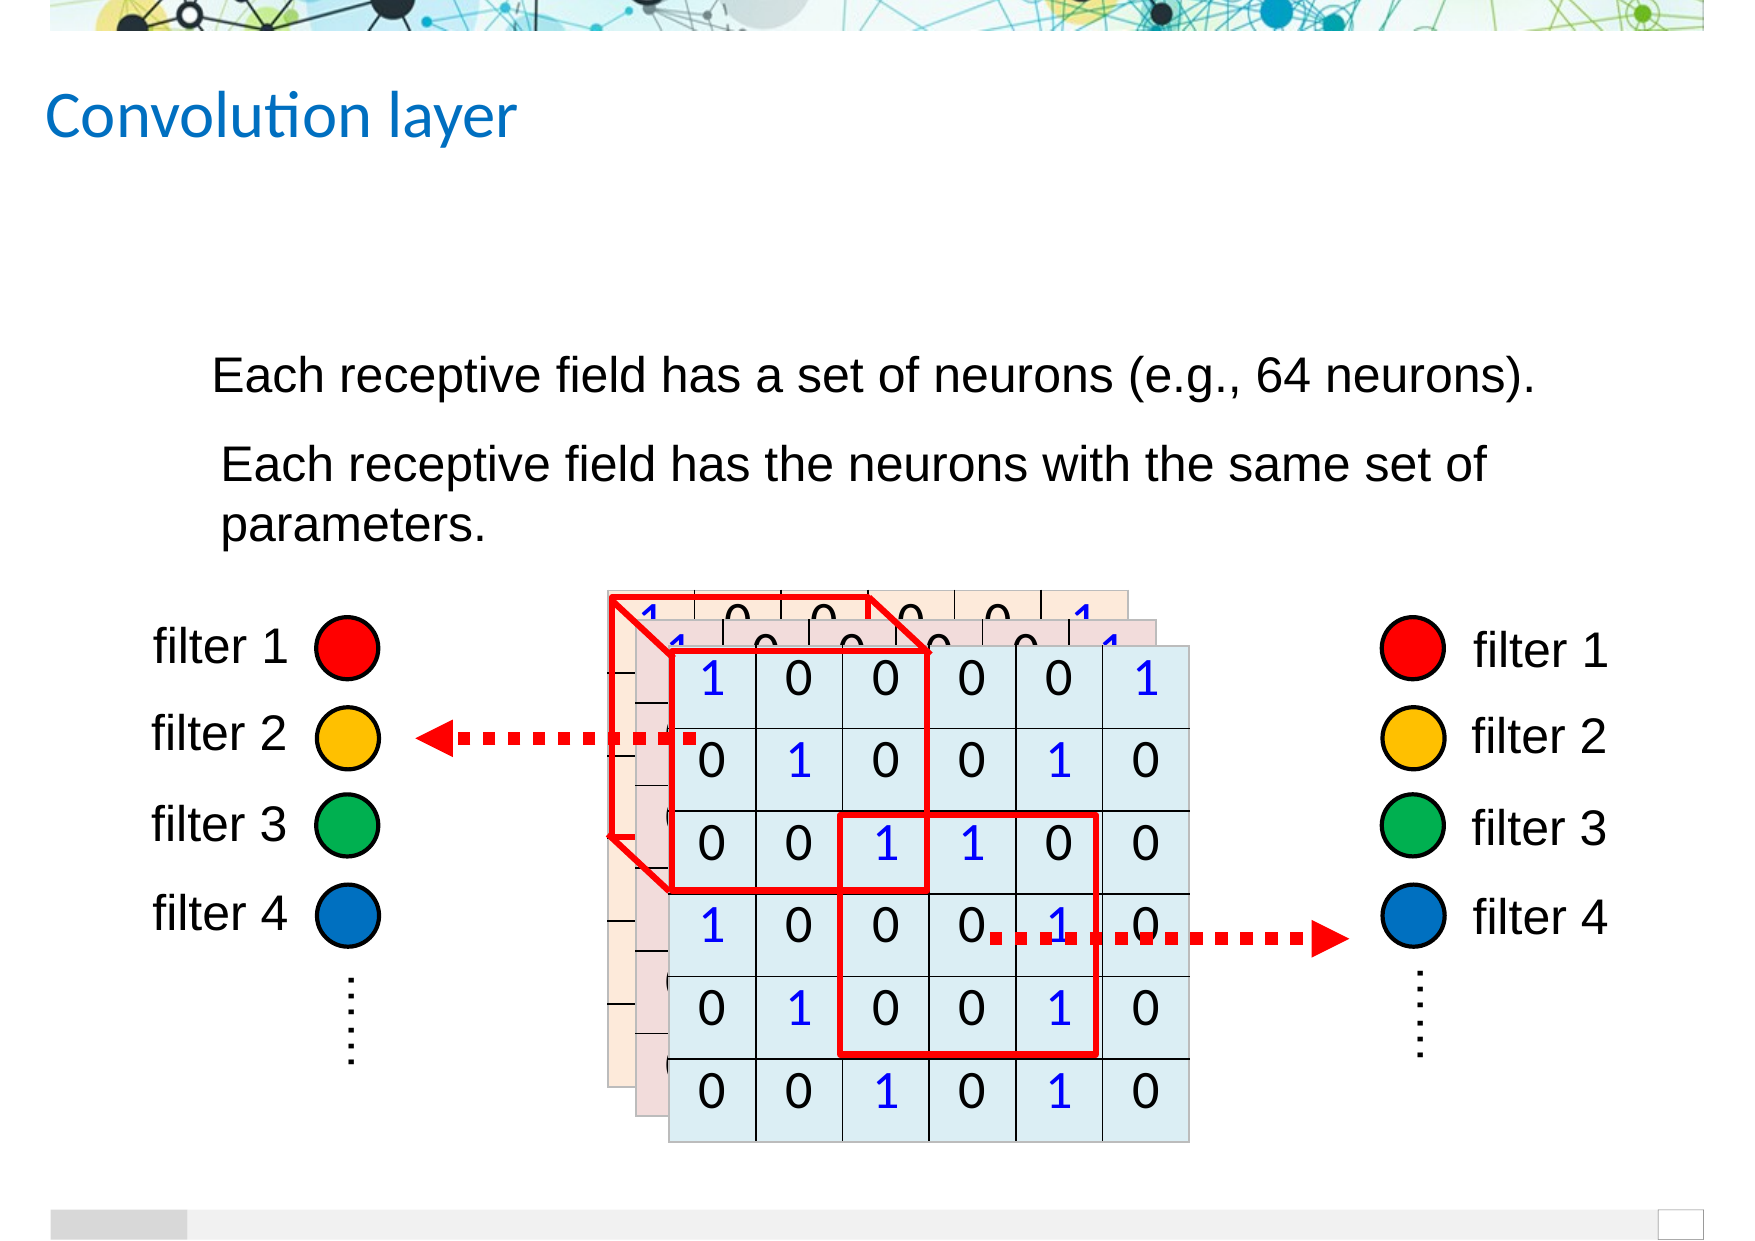

Convolution layer
Each receptive field has a set of neurons (e.g., 64 neurons).
Each receptive field has the neurons with the same set of parameters.
| 1 | 0 | 0 | 0 | 0 | 1 |
| --- | --- | --- | --- | --- | --- |
| 0 | 1 | 0 | 0 | 1 | 0 |
| 0 | 0 | 1 | 1 | 0 | 0 |
| 1 | 0 | 0 | 0 | 1 | 0 |
| 0 | 1 | 0 | 0 | 1 | 0 |
| 0 | 0 | 1 | 0 | 1 | 0 |

filter 1
filter 1

| 1 | 0 | 0 | 0 | 0 | 1 |
| --- | --- | --- | --- | --- | --- |
| 0 | 1 | 0 | 0 | 1 | 0 |
| 0 | 0 | 1 | 1 | 0 | 0 |
| 1 | 0 | 0 | 0 | 1 | 0 |
| 0 | 1 | 0 | 0 | 1 | 0 |
| 0 | 0 | 1 | 0 | 1 | 0 |
| 1 | 0 | 0 | 0 | 0 | 1 |
| --- | --- | --- | --- | --- | --- |
| 0 | 1 | 0 | 0 | 1 | 0 |
| 0 | 0 | 1 | 1 | 0 | 0 |
| 1 | 0 | 0 | 0 | 1 | 0 |
| 0 | 1 | 0 | 0 | 1 | 0 |
| 0 | 0 | 1 | 0 | 1 | 0 |

filter 2
filter 2

filter 3
filter 3

filter 4
filter 4

……
……